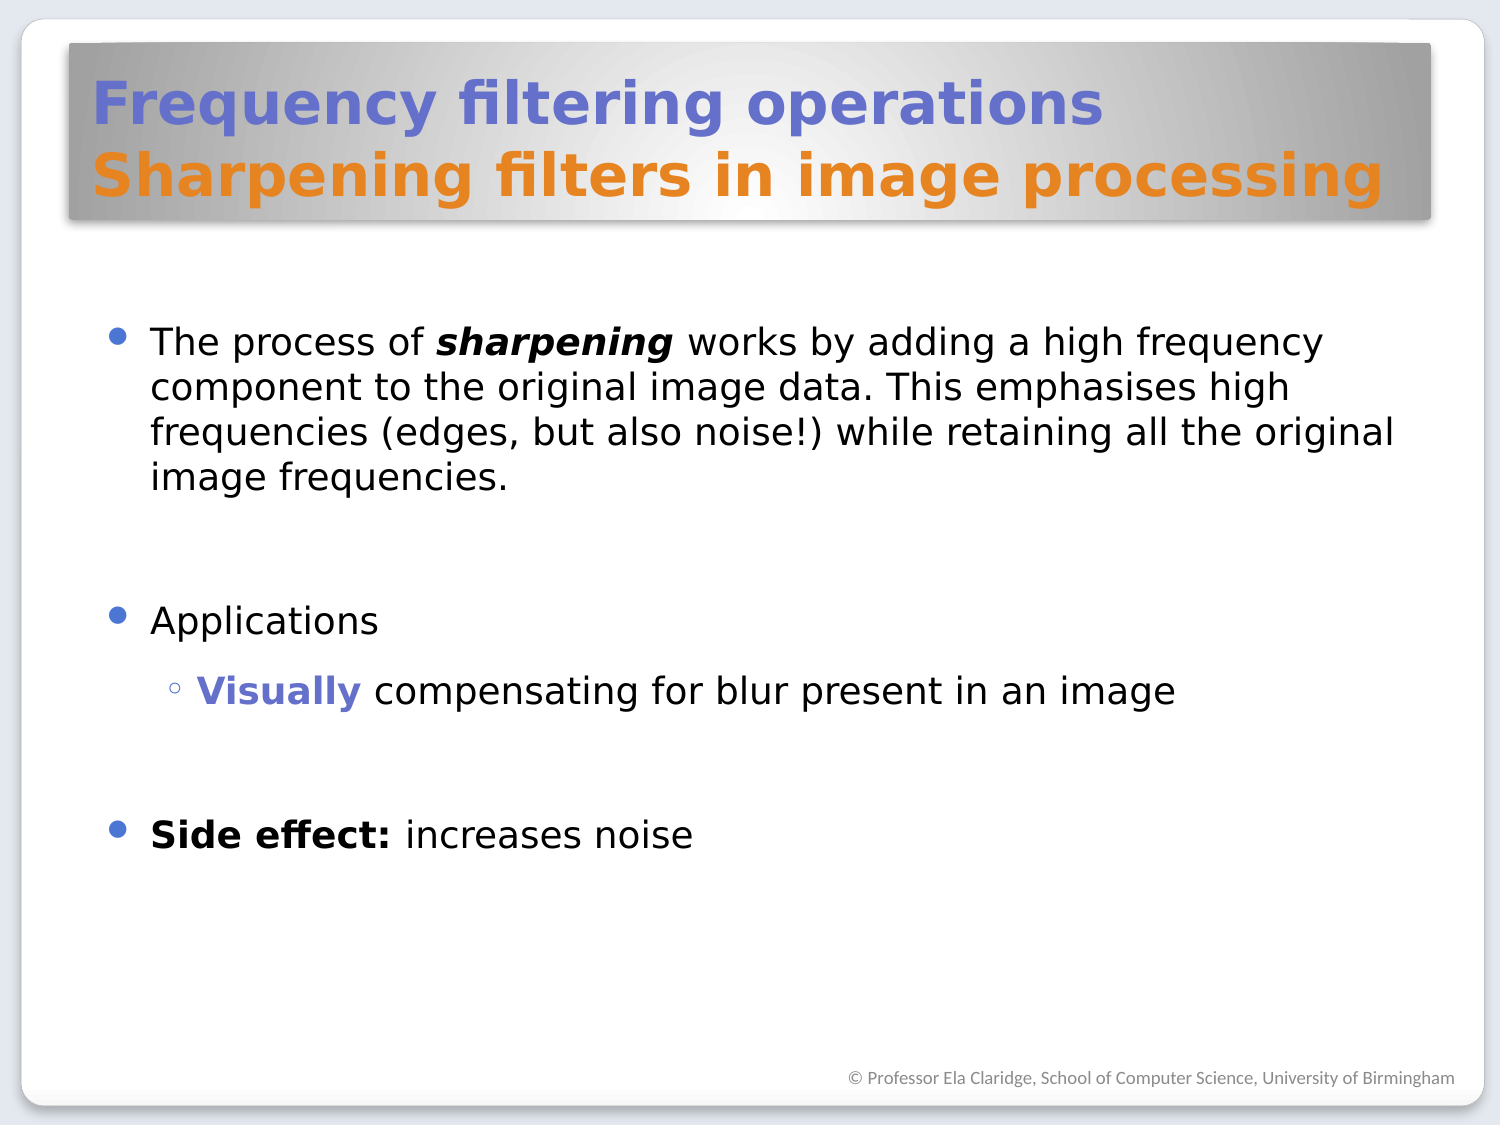

# Frequency filtering operations Sharpening filters in image processing
The process of sharpening works by adding a high frequency component to the original image data. This emphasises high frequencies (edges, but also noise!) while retaining all the original image frequencies.

Applications
Visually compensating for blur present in an image

Side effect: increases noise

© Professor Ela Claridge, School of Computer Science, University of Birmingham